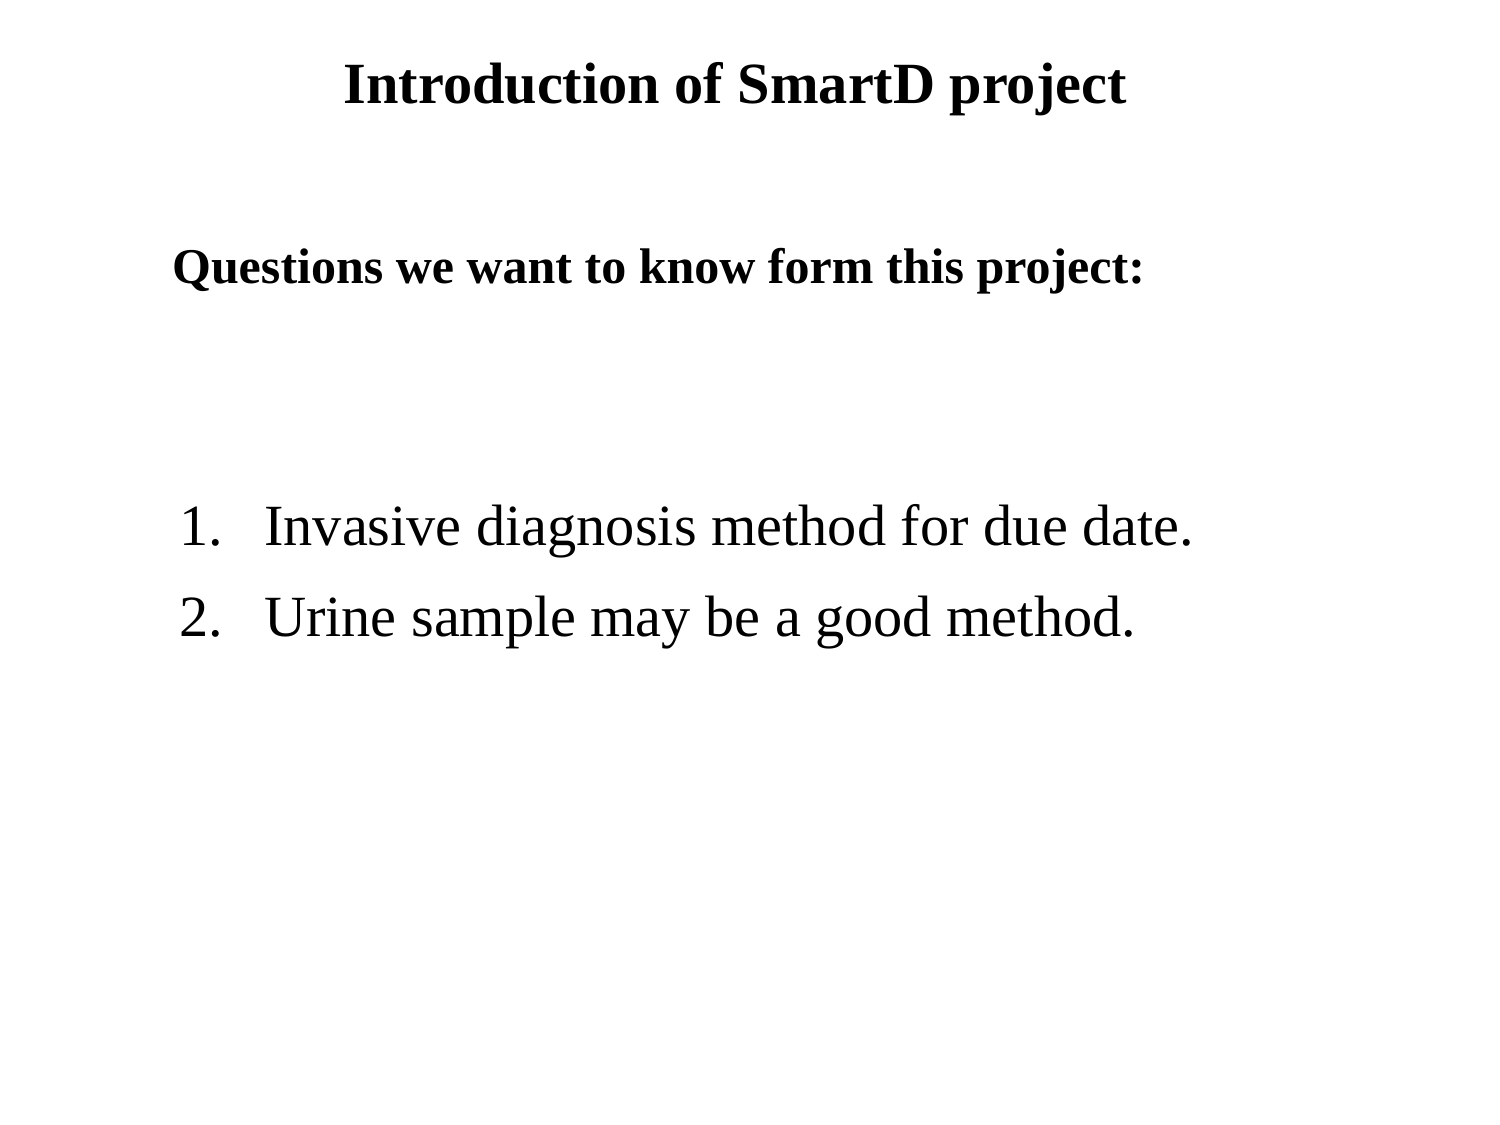

Introduction of SmartD project
Questions we want to know form this project:
Invasive diagnosis method for due date.
Urine sample may be a good method.